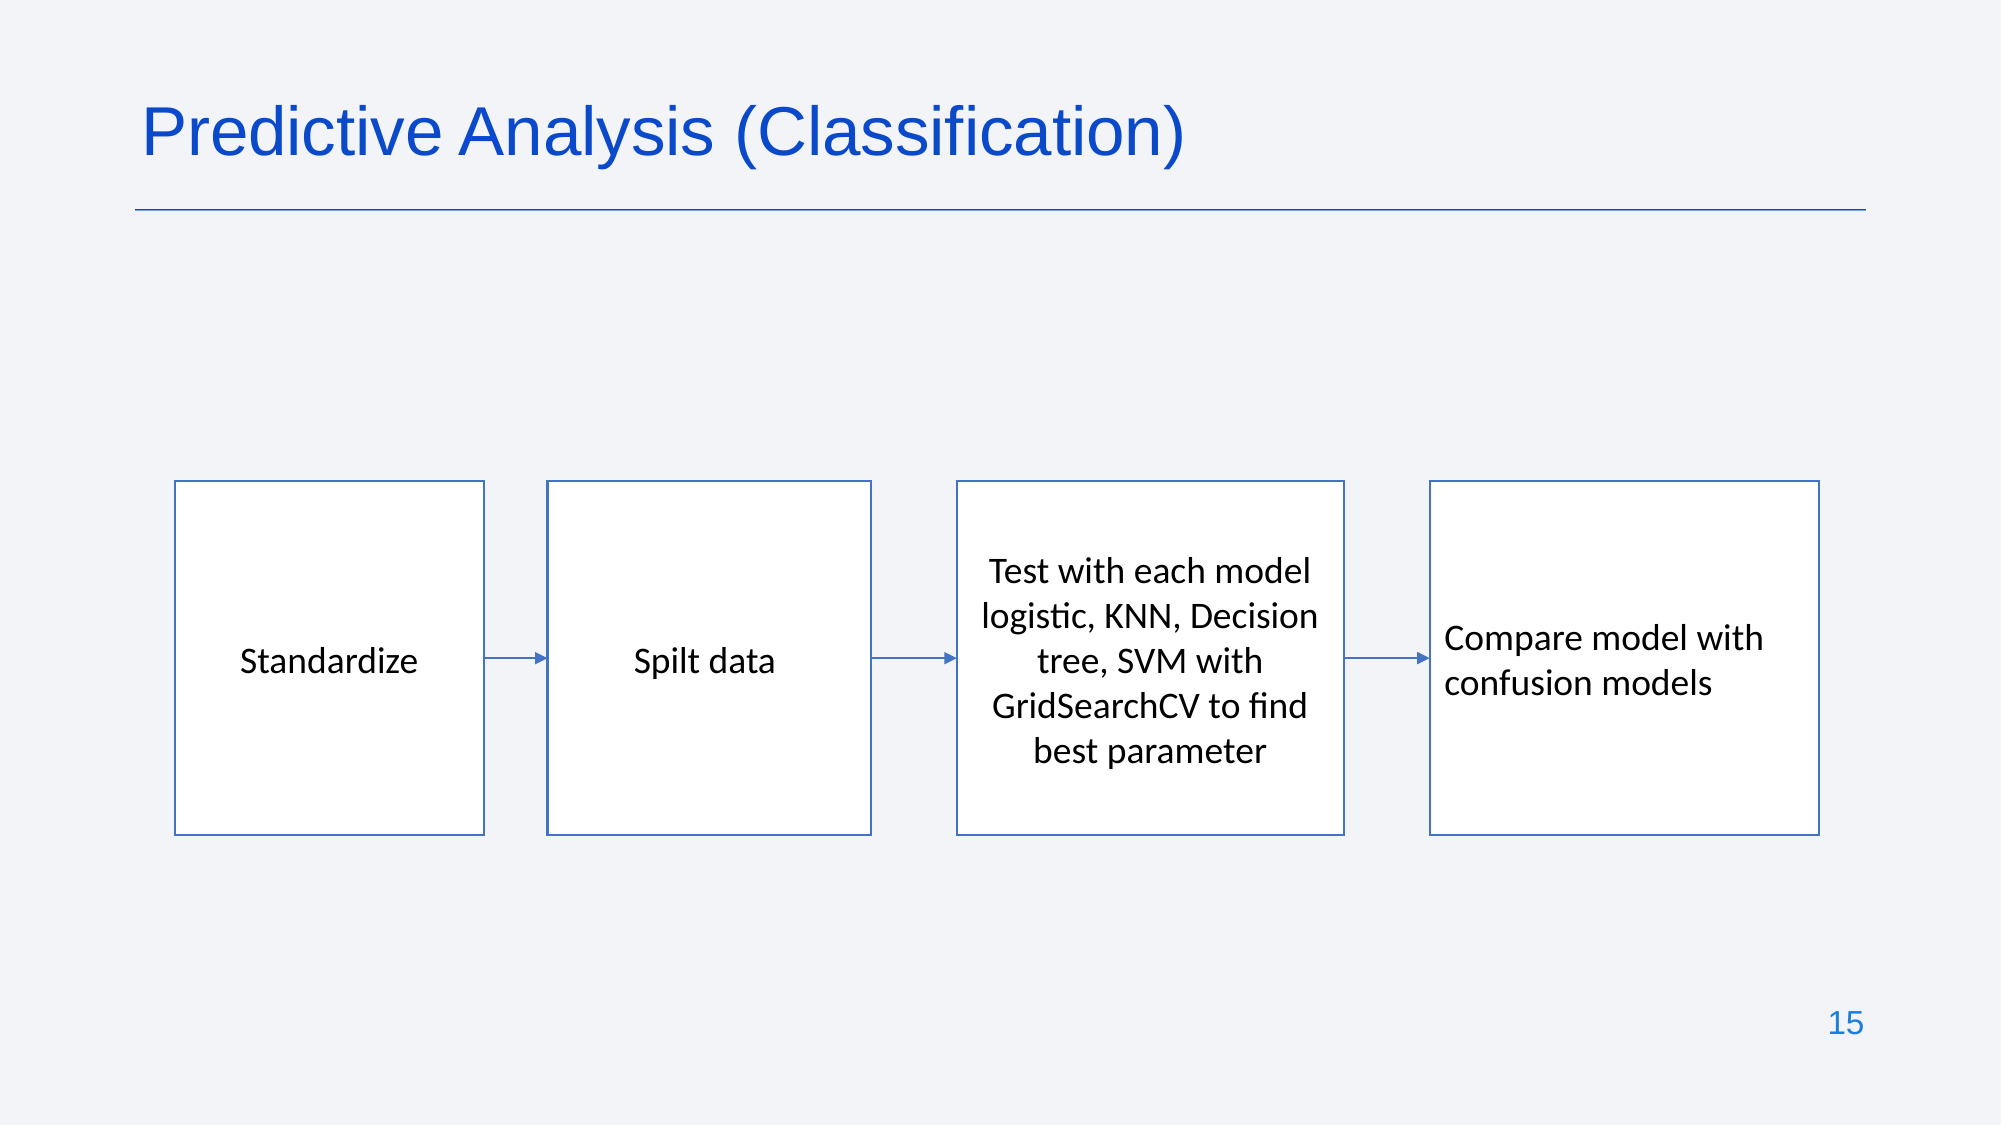

Predictive Analysis (Classification)
Standardize
Spilt data
Test with each model logistic, KNN, Decision tree, SVM with GridSearchCV to find best parameter
Compare model with confusion models
15